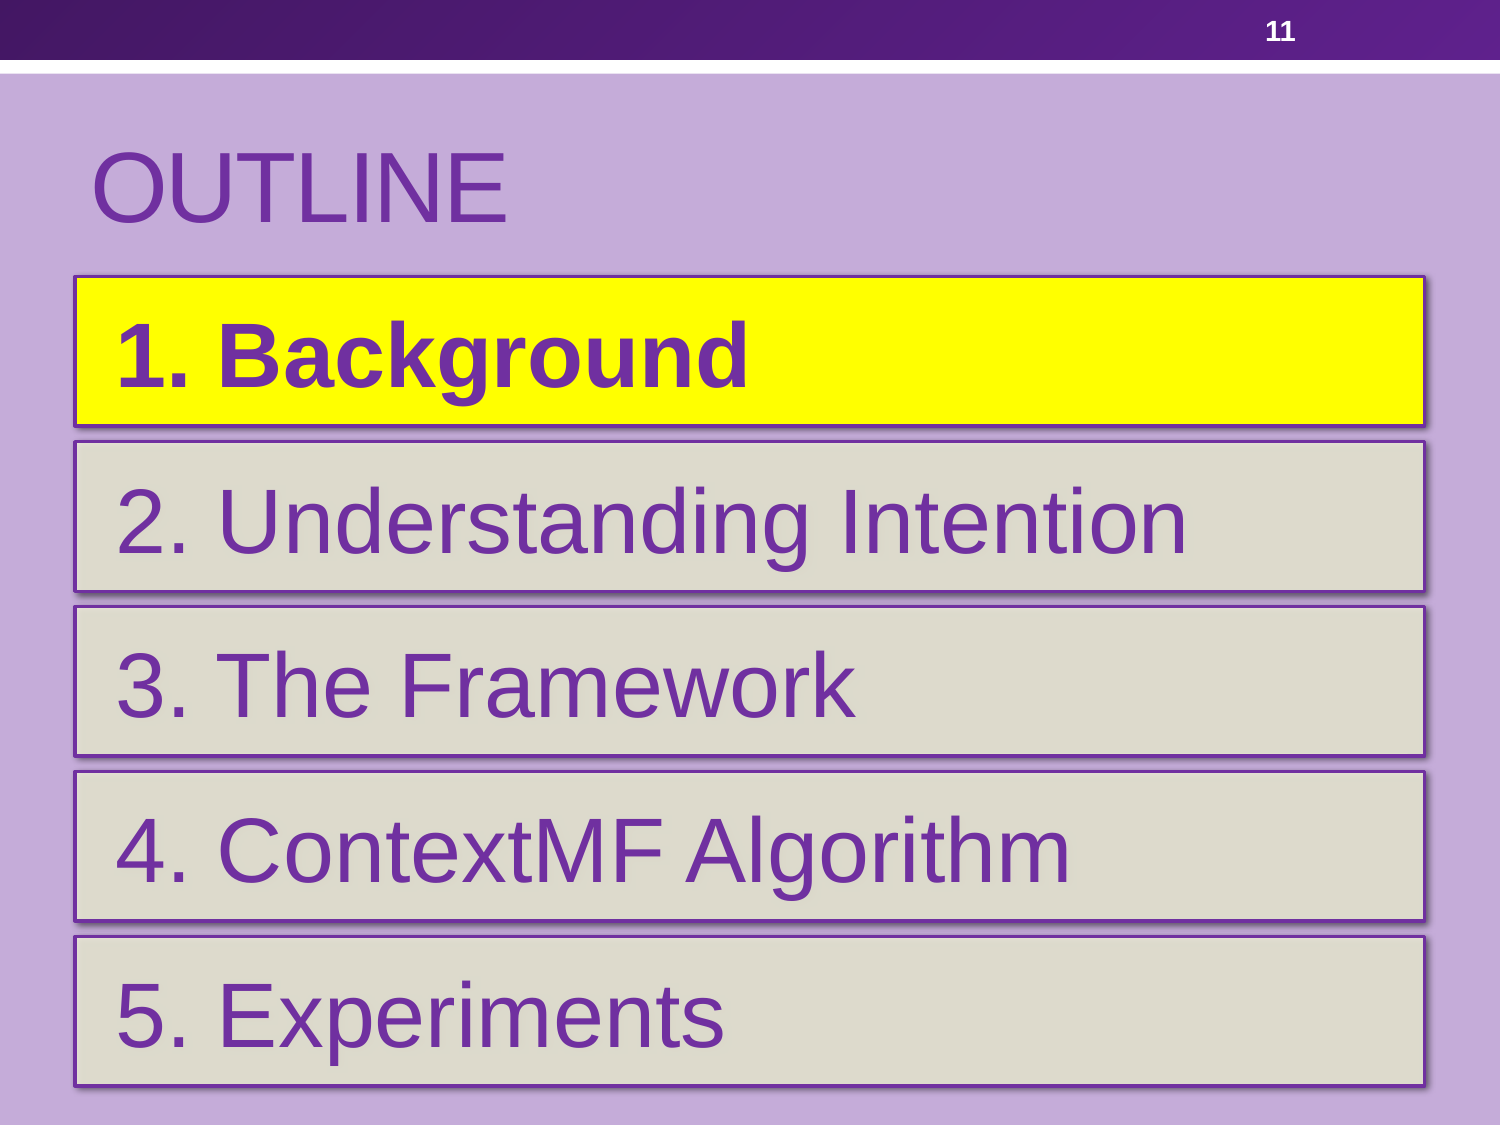

11
# Outline
 1. Background
 2. Understanding Intention
 3. The Framework
 4. ContextMF Algorithm
 5. Experiments